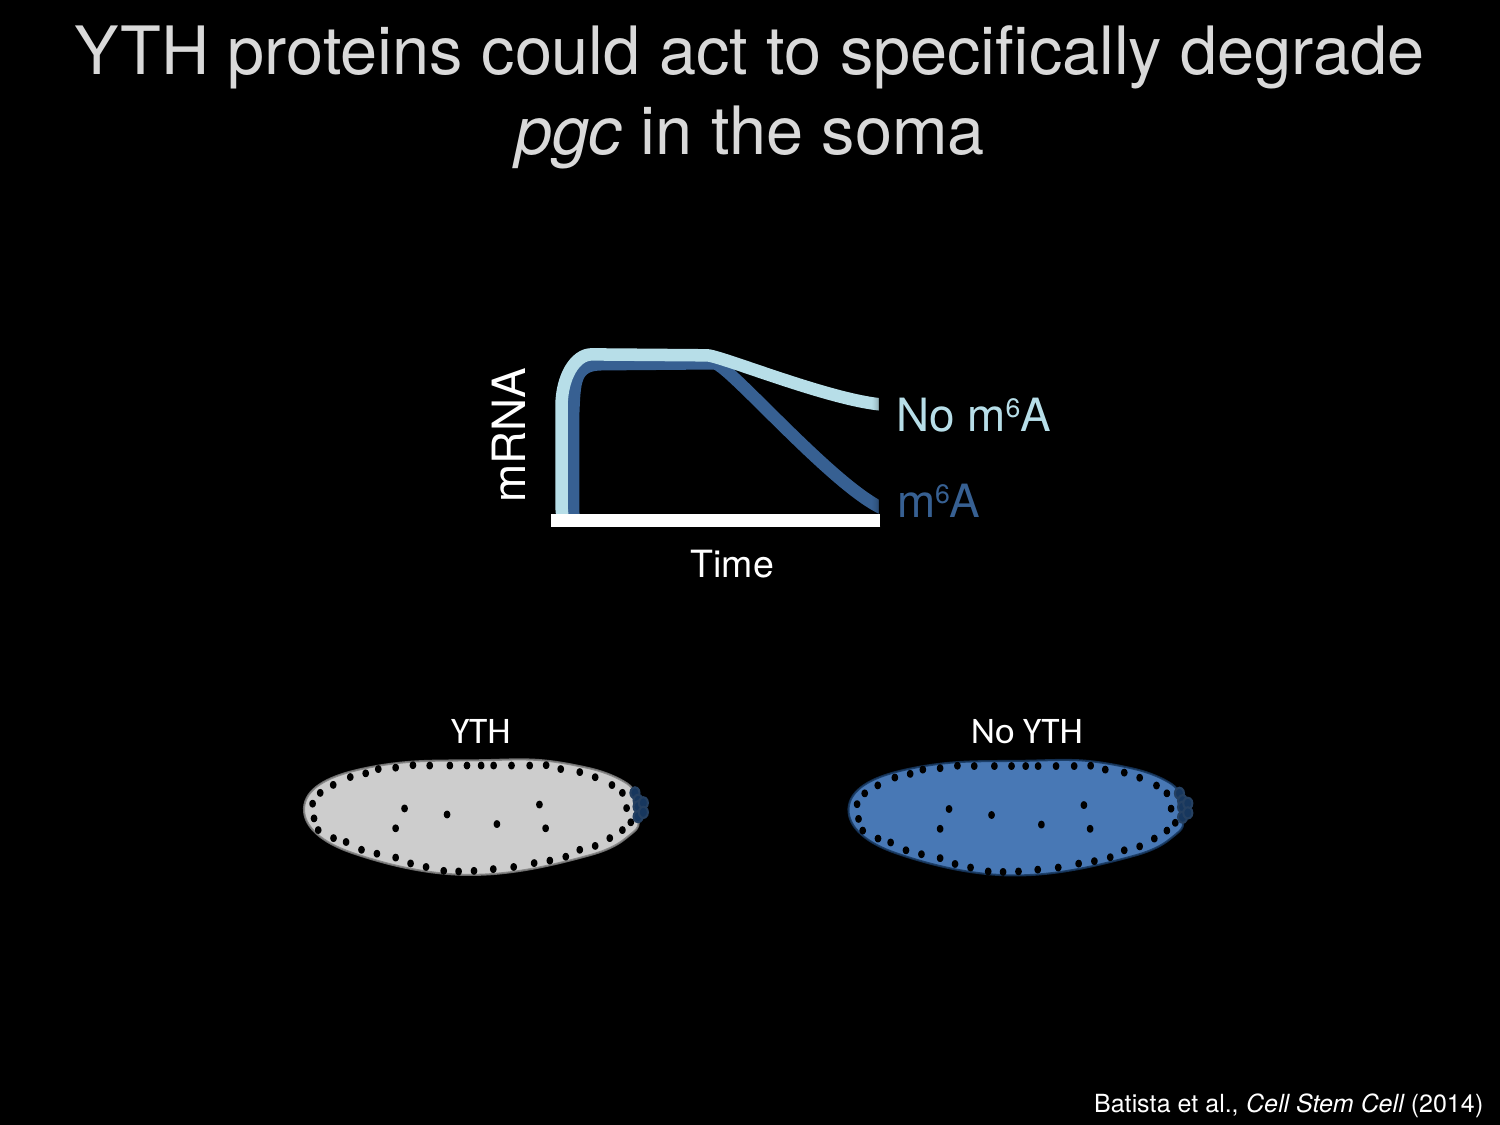

# YTH proteins could act to specifically degrade pgc in the soma

No m6A
m6A

Time
mRNA
YTH

No YTH

Batista et al., Cell Stem Cell (2014)